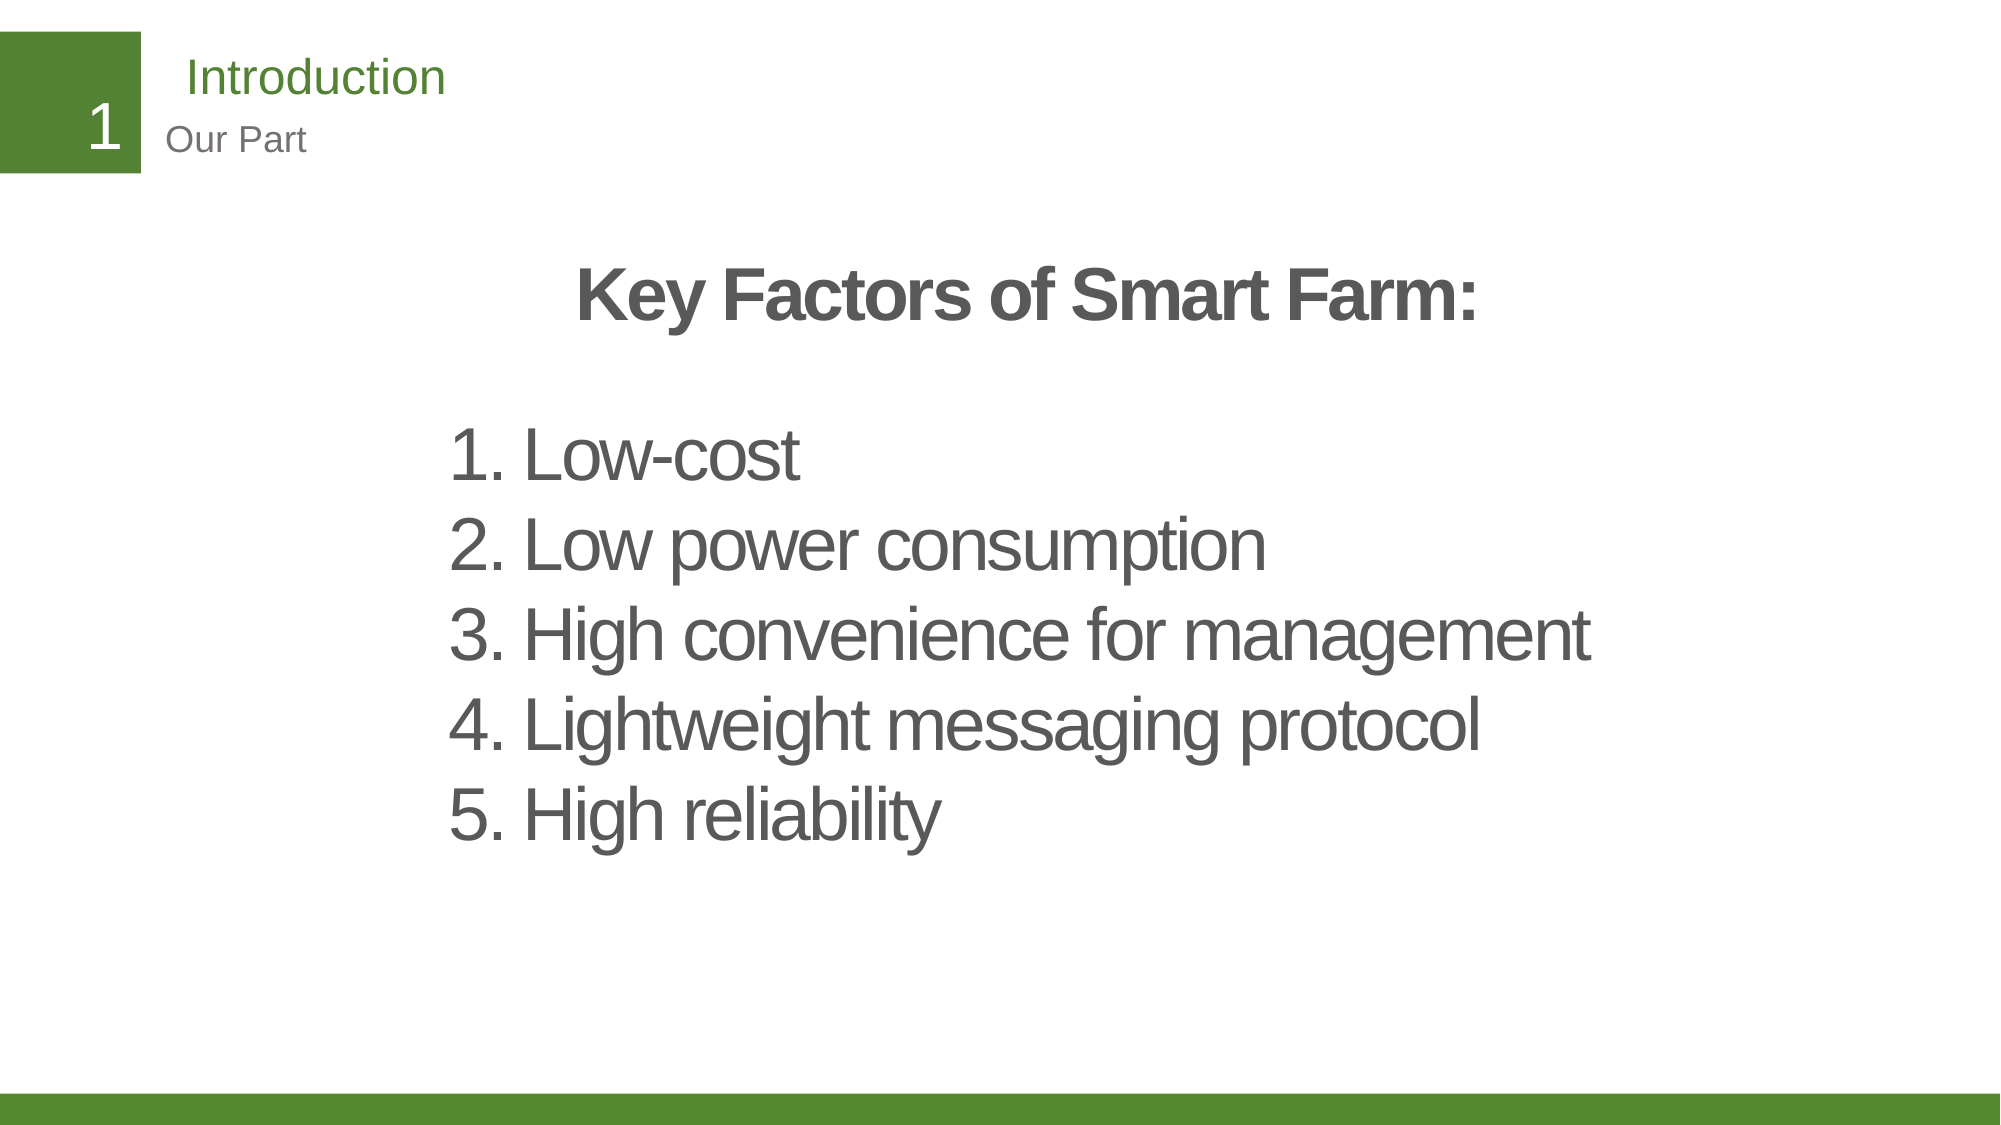

Introduction
Our Part
1
Key Factors of Smart Farm:
1. Low-cost
2. Low power consumption
3. High convenience for management
4. Lightweight messaging protocol
5. High reliability